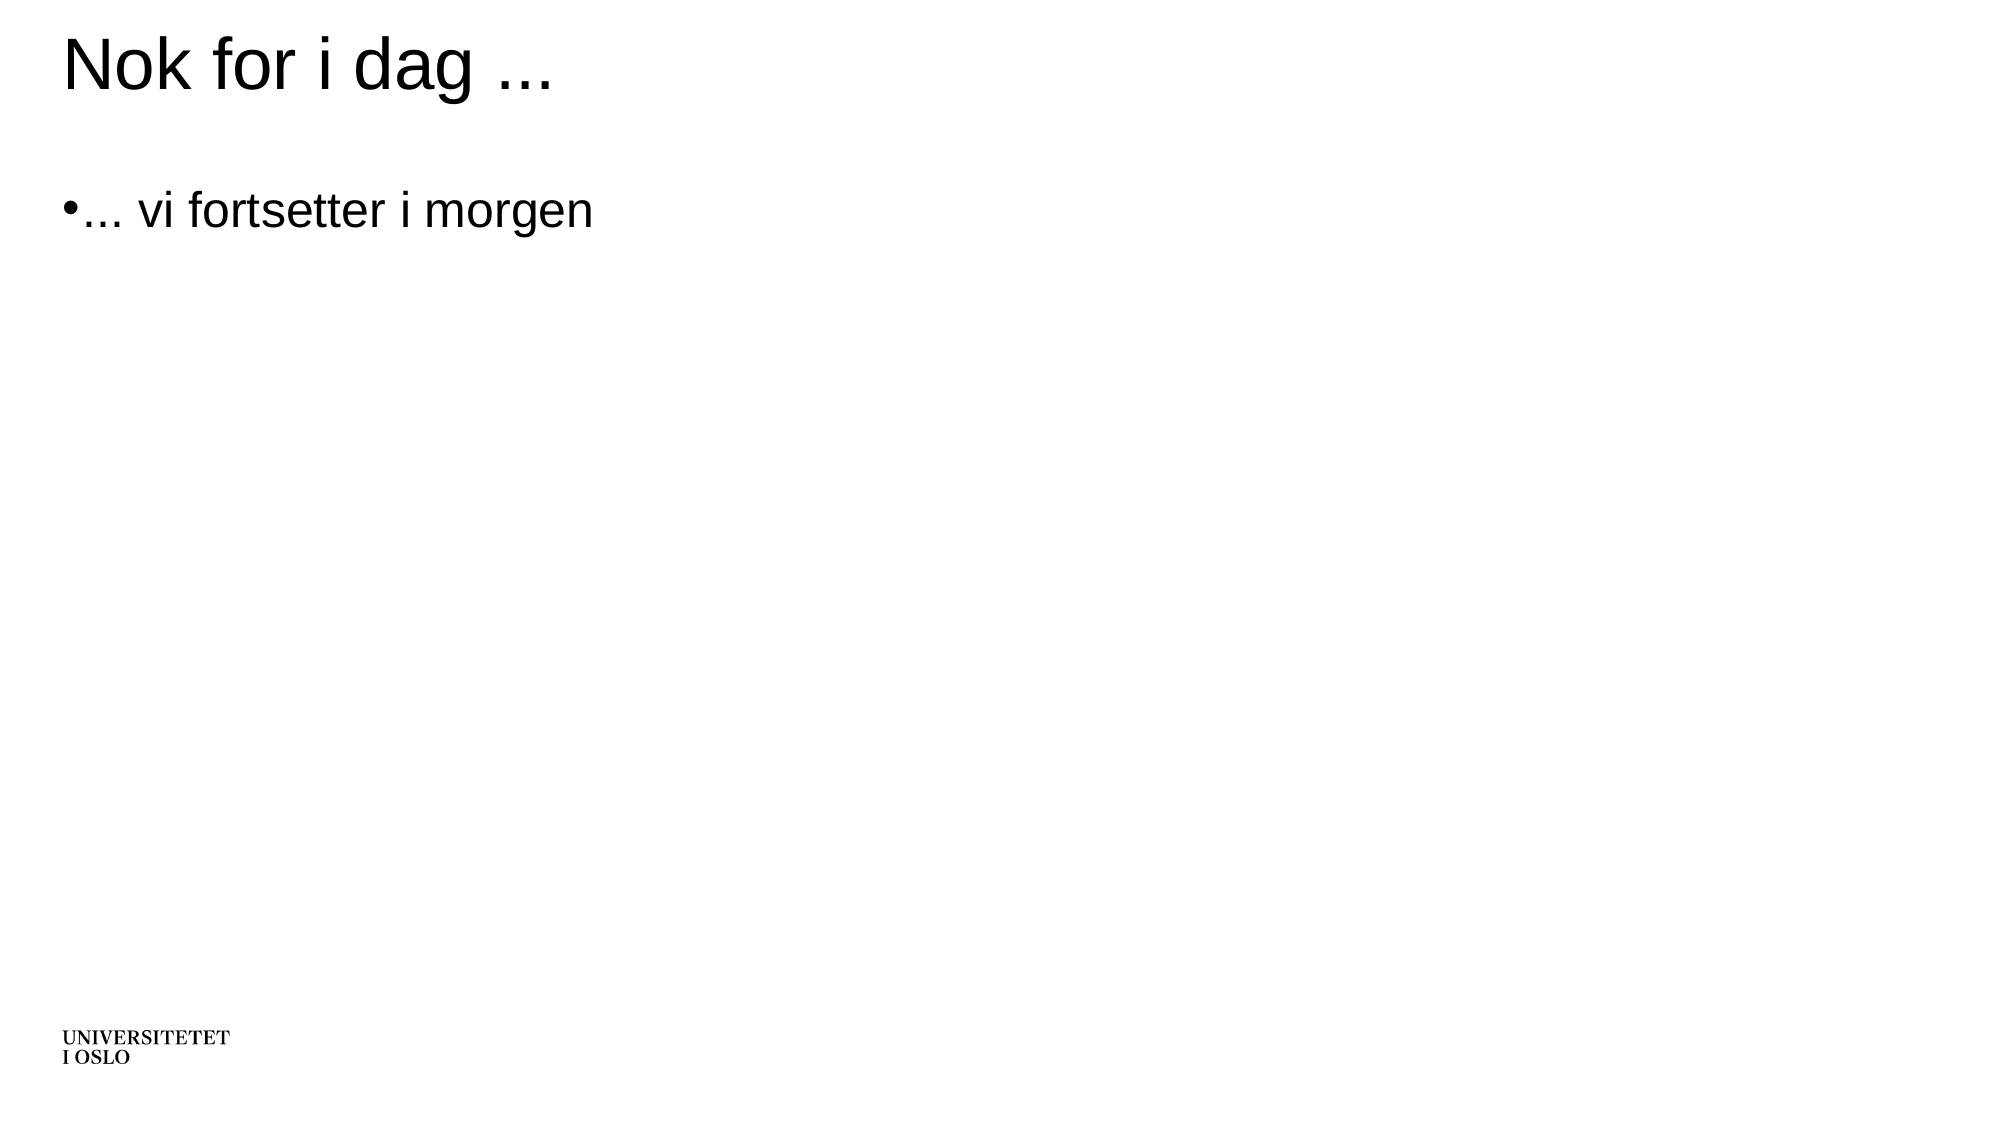

# Nok for i dag ...
... vi fortsetter i morgen